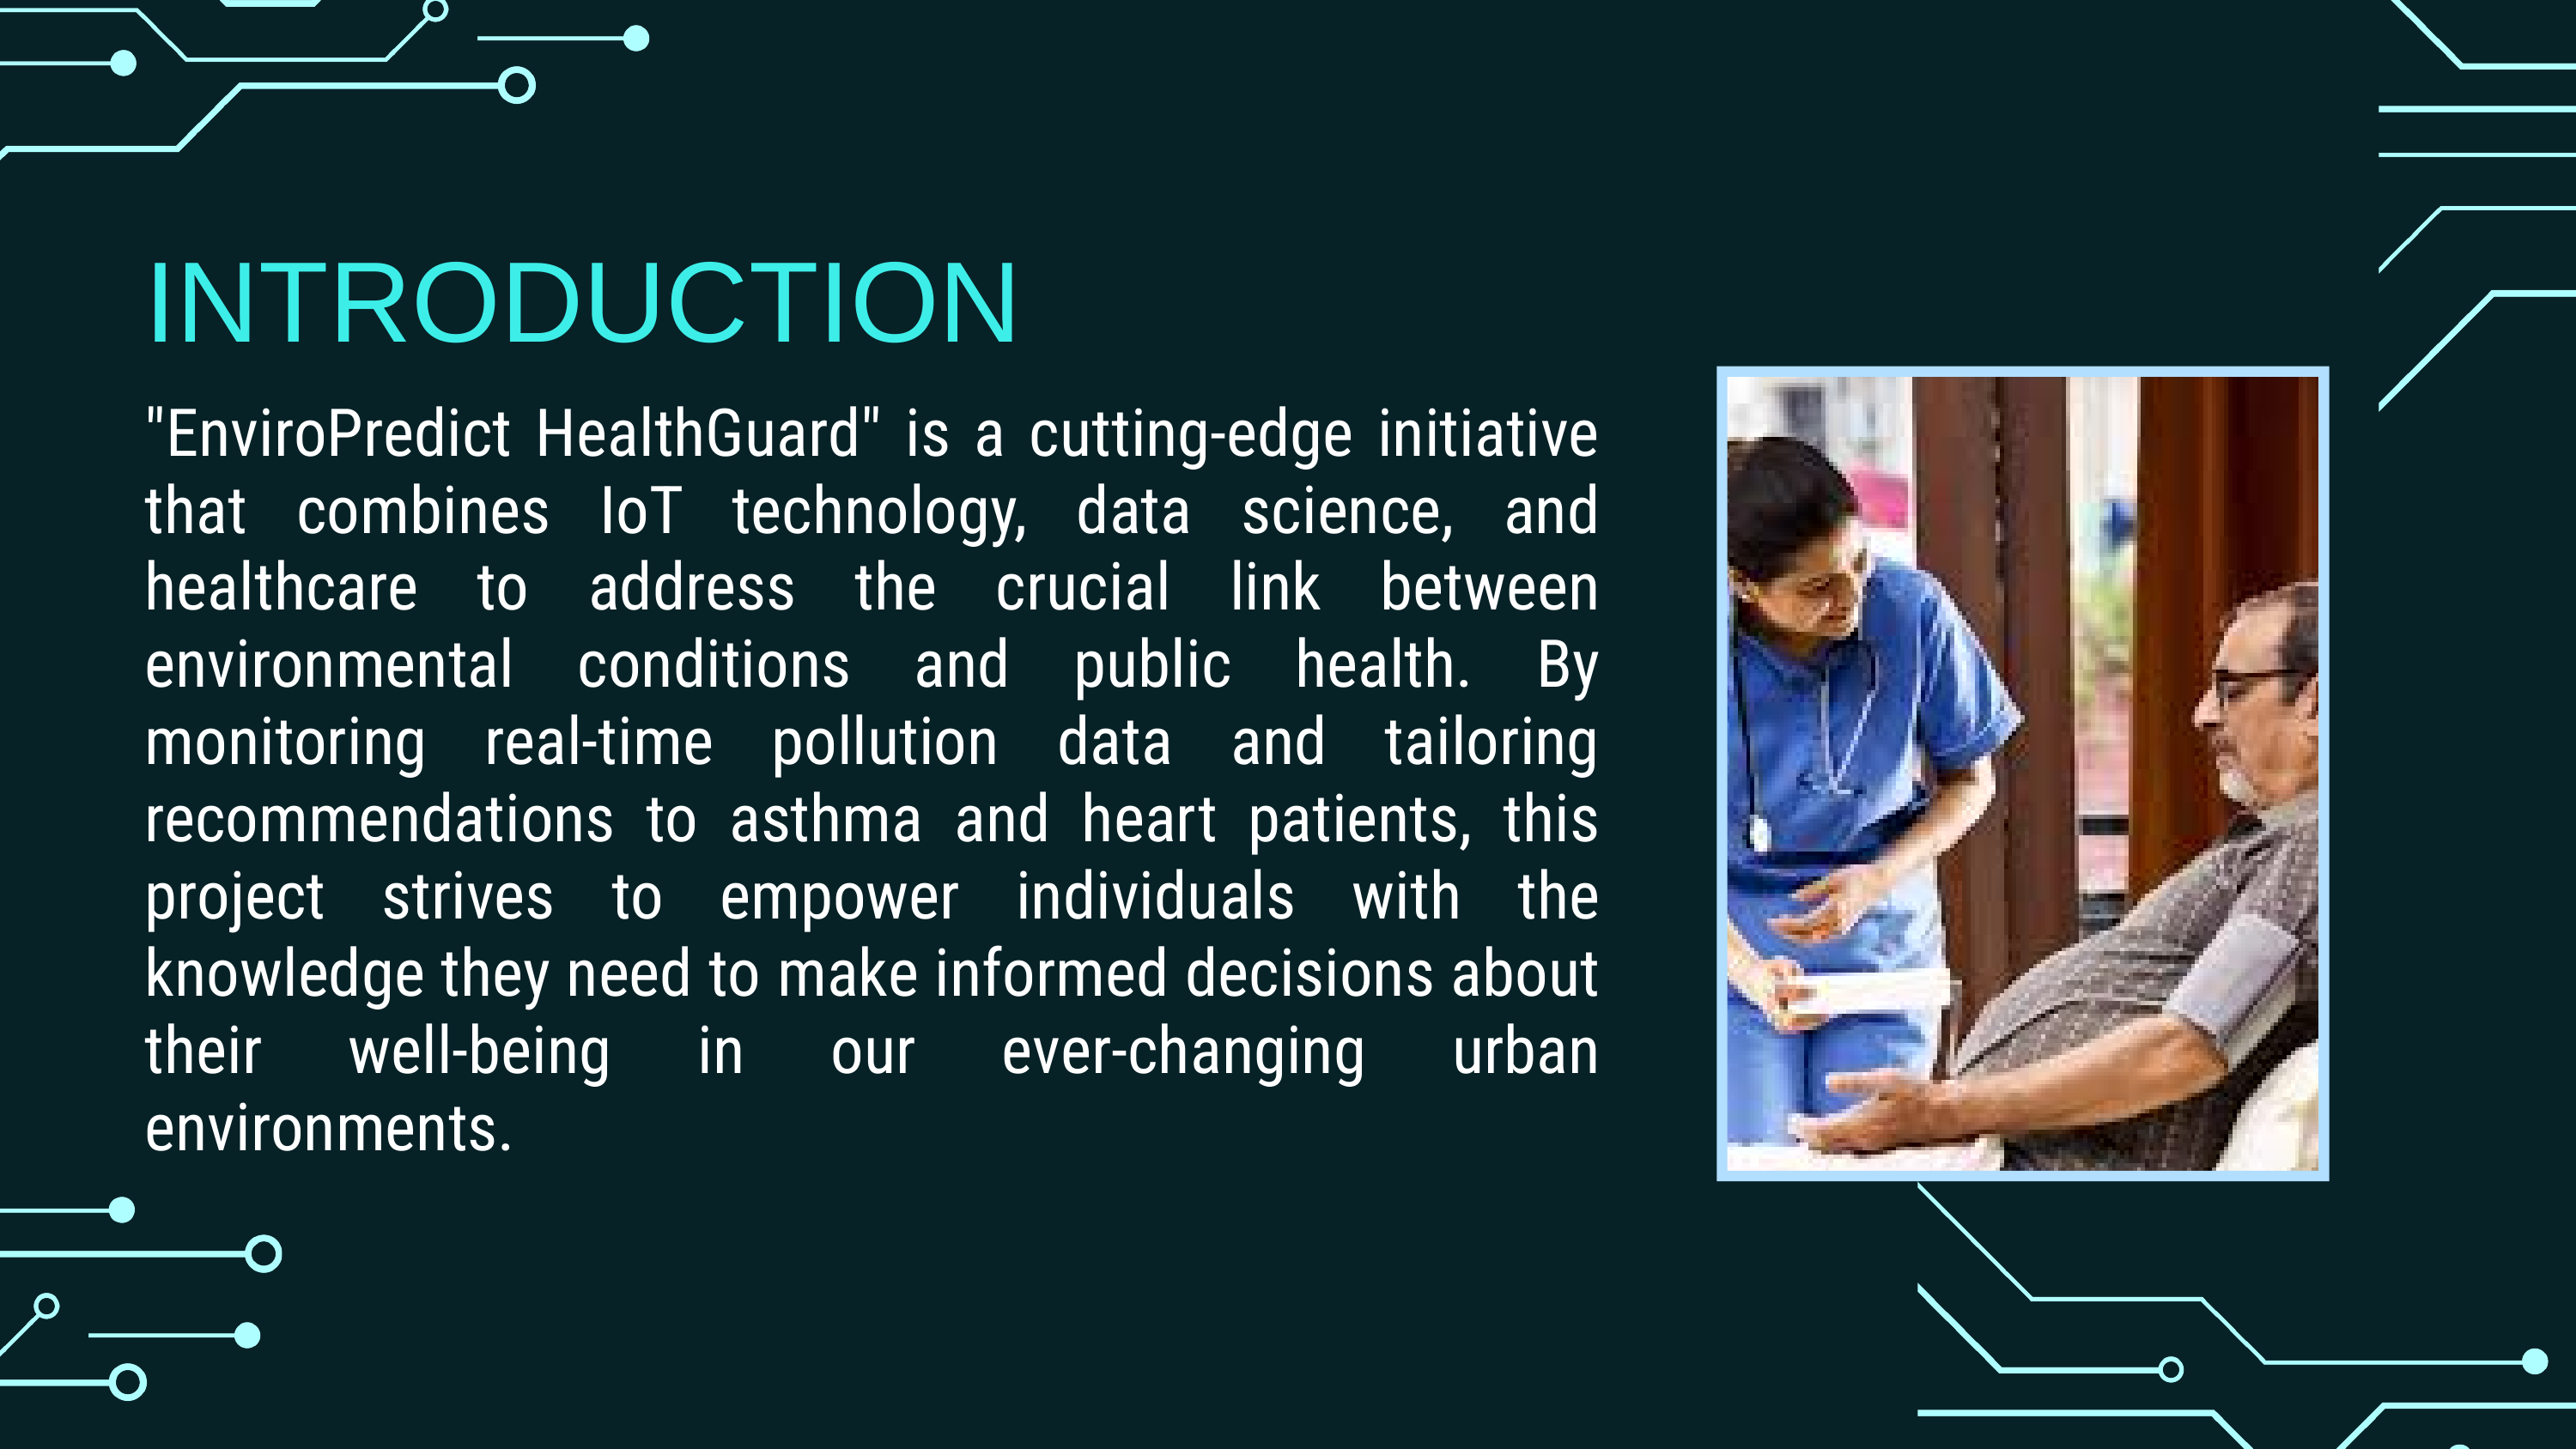

INTRODUCTION

"EnviroPredict HealthGuard" is a cutting-edge initiative that combines IoT technology, data science, and healthcare to address the crucial link between environmental conditions and public health. By monitoring real-time pollution data and tailoring recommendations to asthma and heart patients, this project strives to empower individuals with the knowledge they need to make informed decisions about their well-being in our ever-changing urban environments.